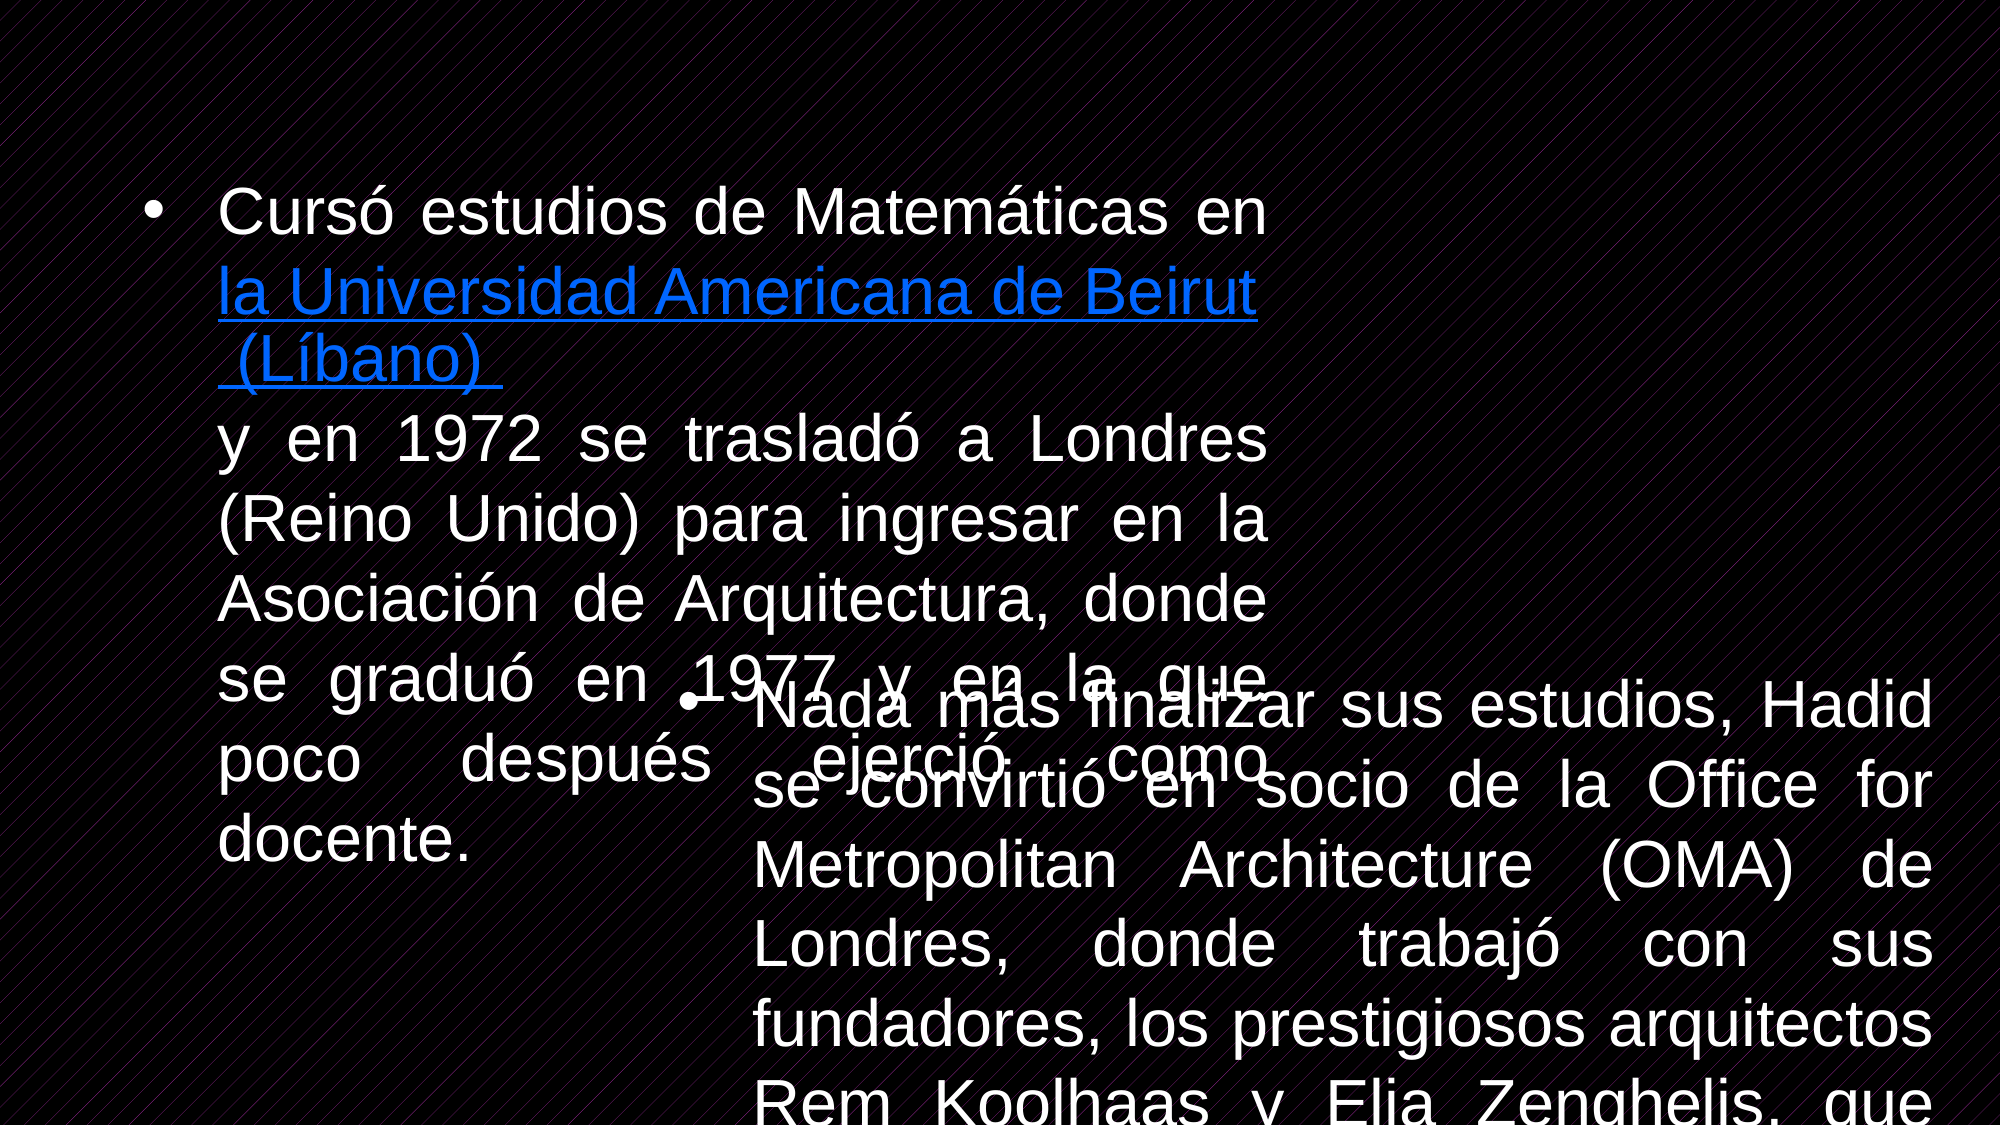

Cursó estudios de Matemáticas en la Universidad Americana de Beirut (Líbano) y en 1972 se trasladó a Londres (Reino Unido) para ingresar en la Asociación de Arquitectura, donde se graduó en 1977 y en la que poco después ejerció como docente.
Nada más finalizar sus estudios, Hadid se convirtió en socio de la Office for Metropolitan Architecture (OMA) de Londres, donde trabajó con sus fundadores, los prestigiosos arquitectos Rem Koolhaas y Elia Zenghelis, que habían sido sus profesores.